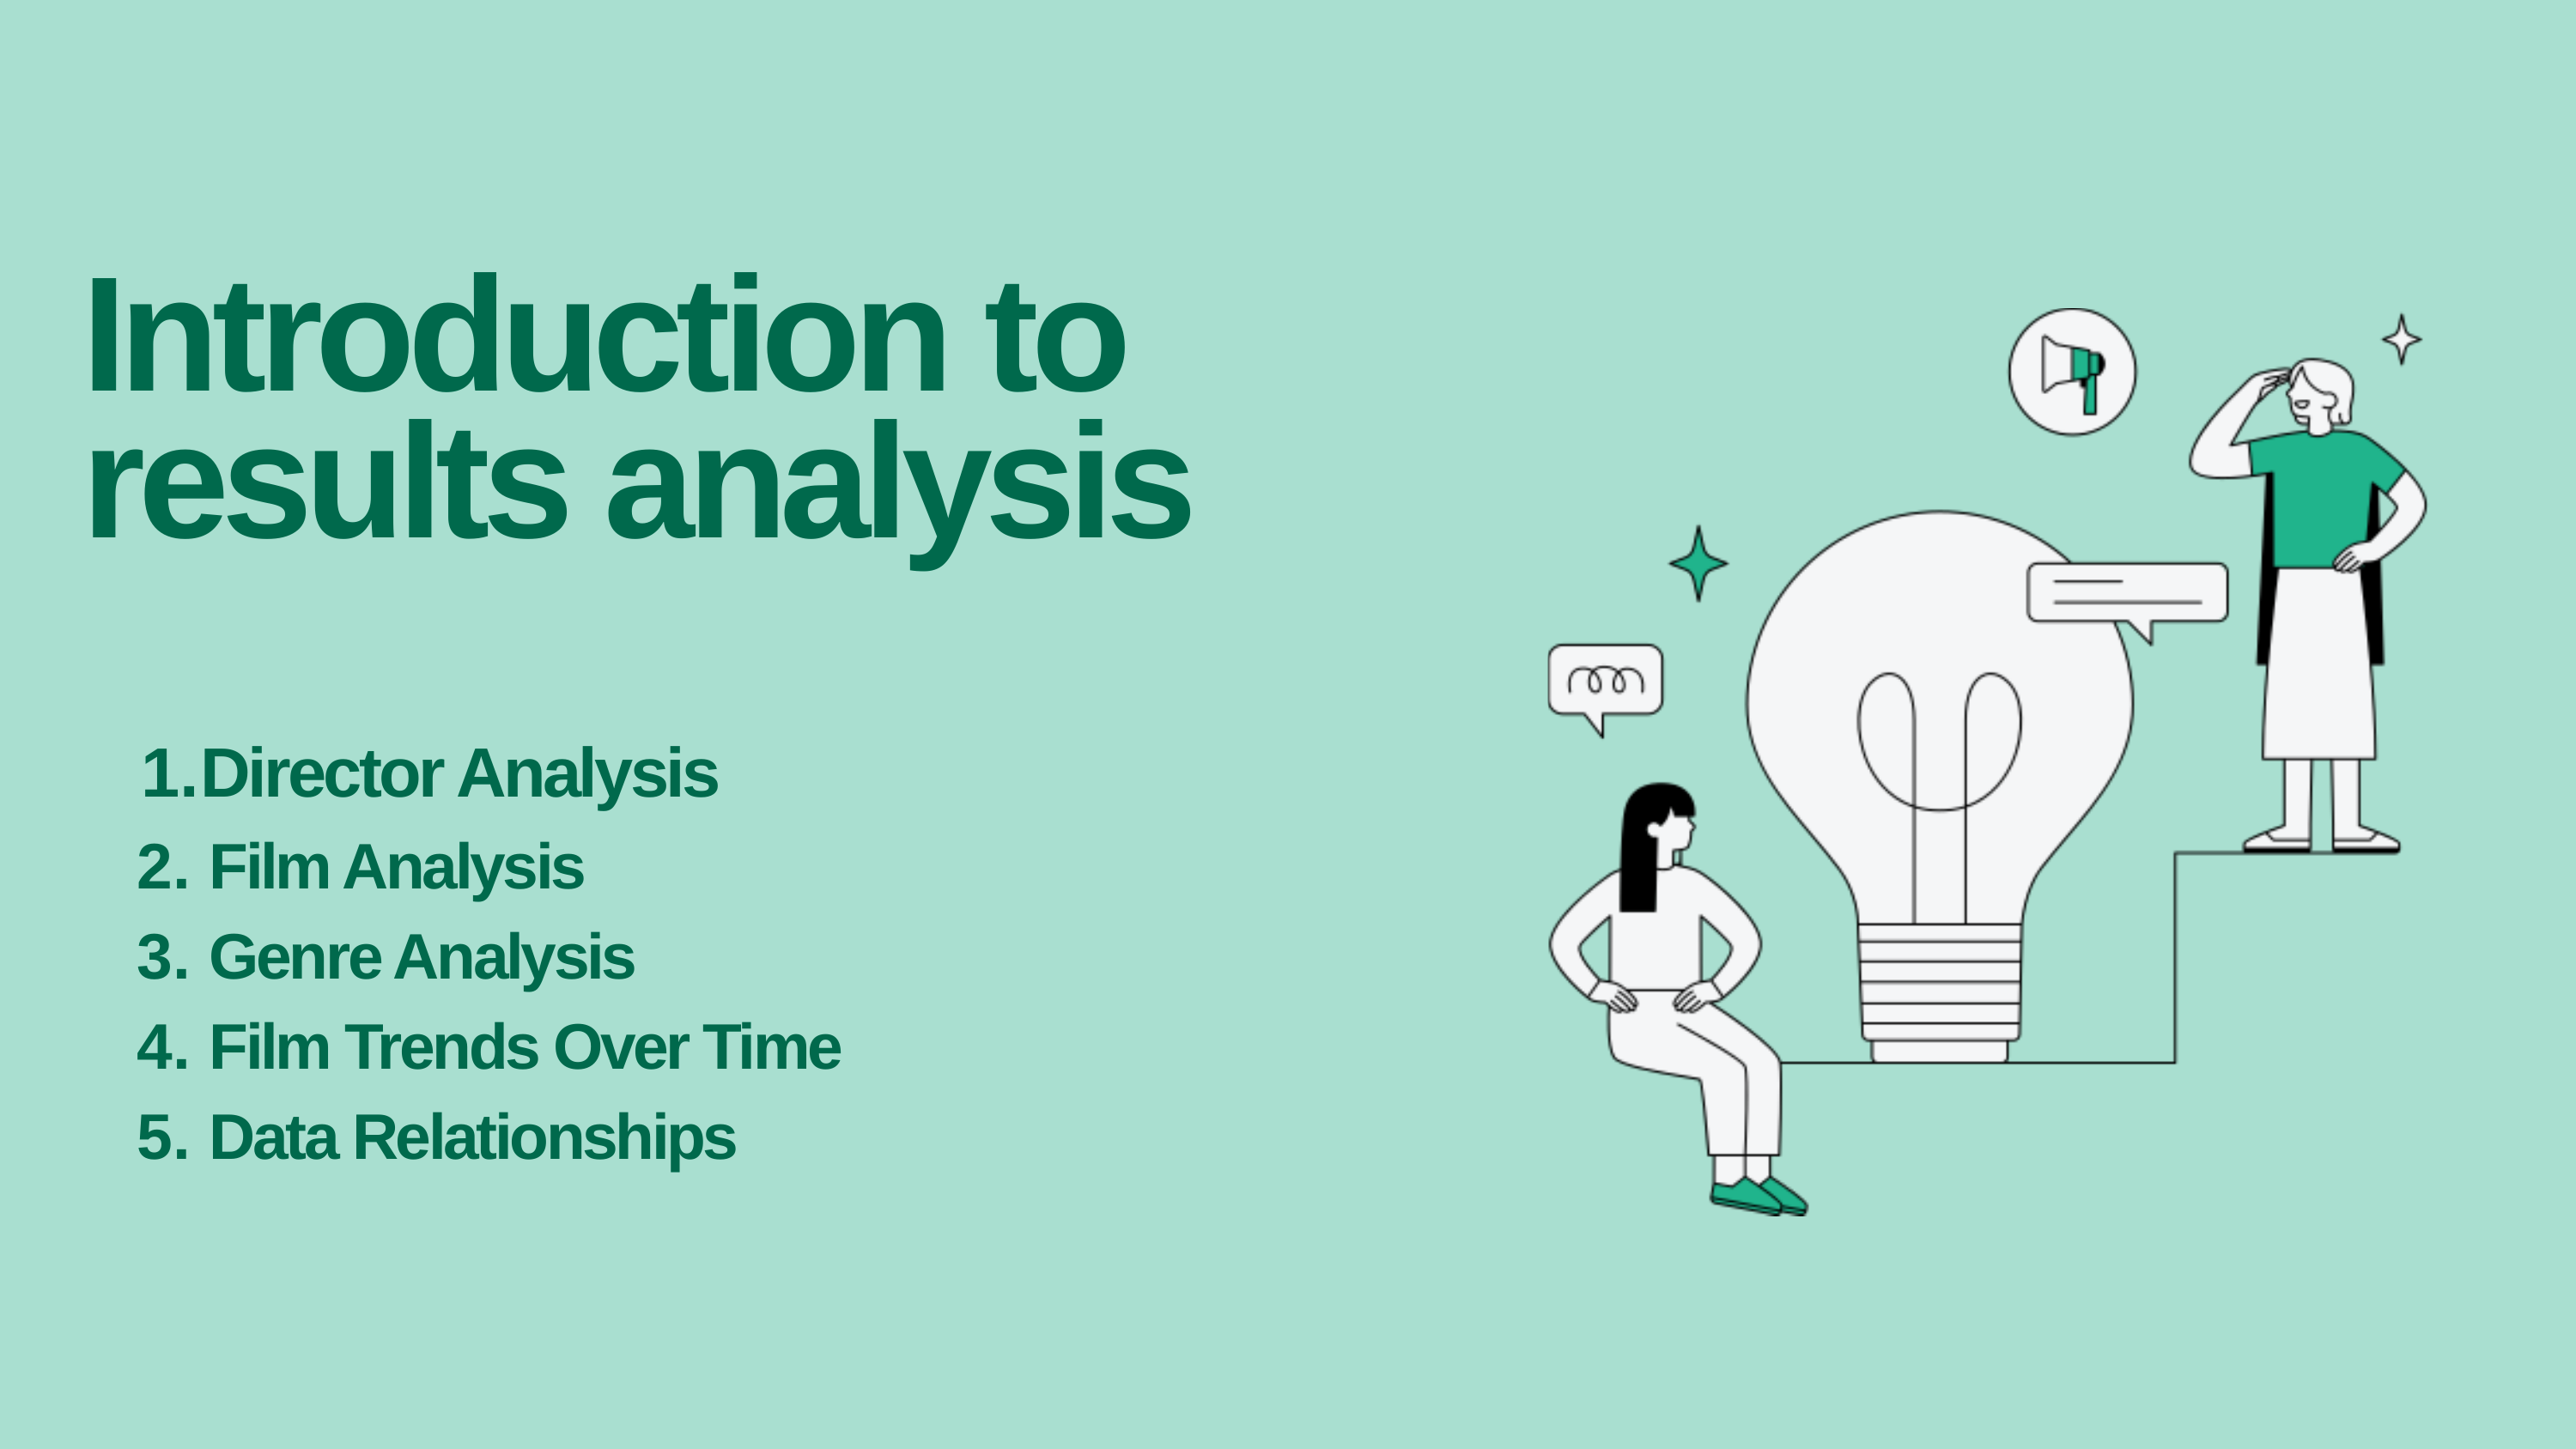

Introduction to results analysis

Director Analysis
 Film Analysis
 Genre Analysis
 Film Trends Over Time
 Data Relationships